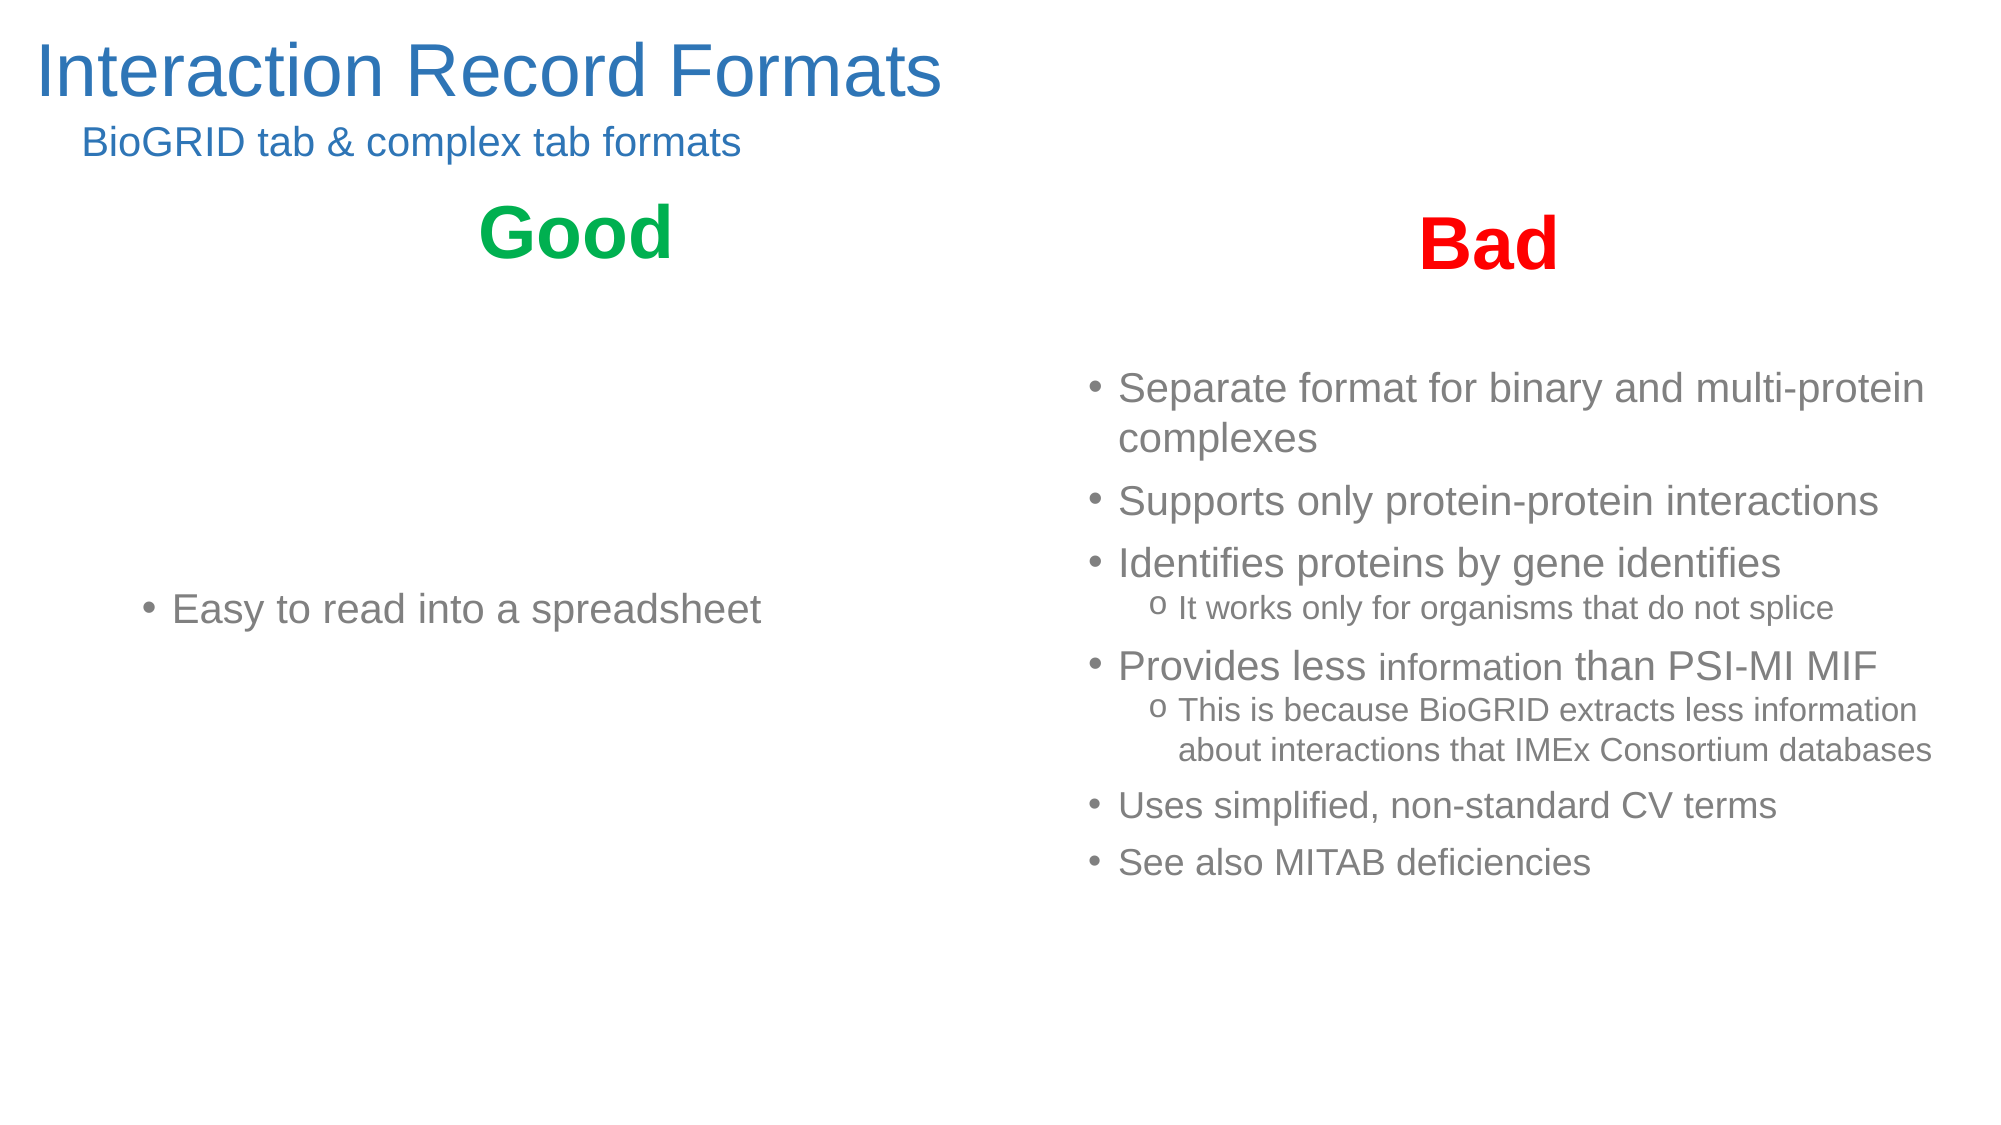

Interaction Record Formats
BioGRID tab & complex tab formats
Good
Bad
Separate format for binary and multi-protein complexes
Supports only protein-protein interactions
Identifies proteins by gene identifies
It works only for organisms that do not splice
Provides less information than PSI-MI MIF
This is because BioGRID extracts less information about interactions that IMEx Consortium databases
Uses simplified, non-standard CV terms
See also MITAB deficiencies

Easy to read into a spreadsheet